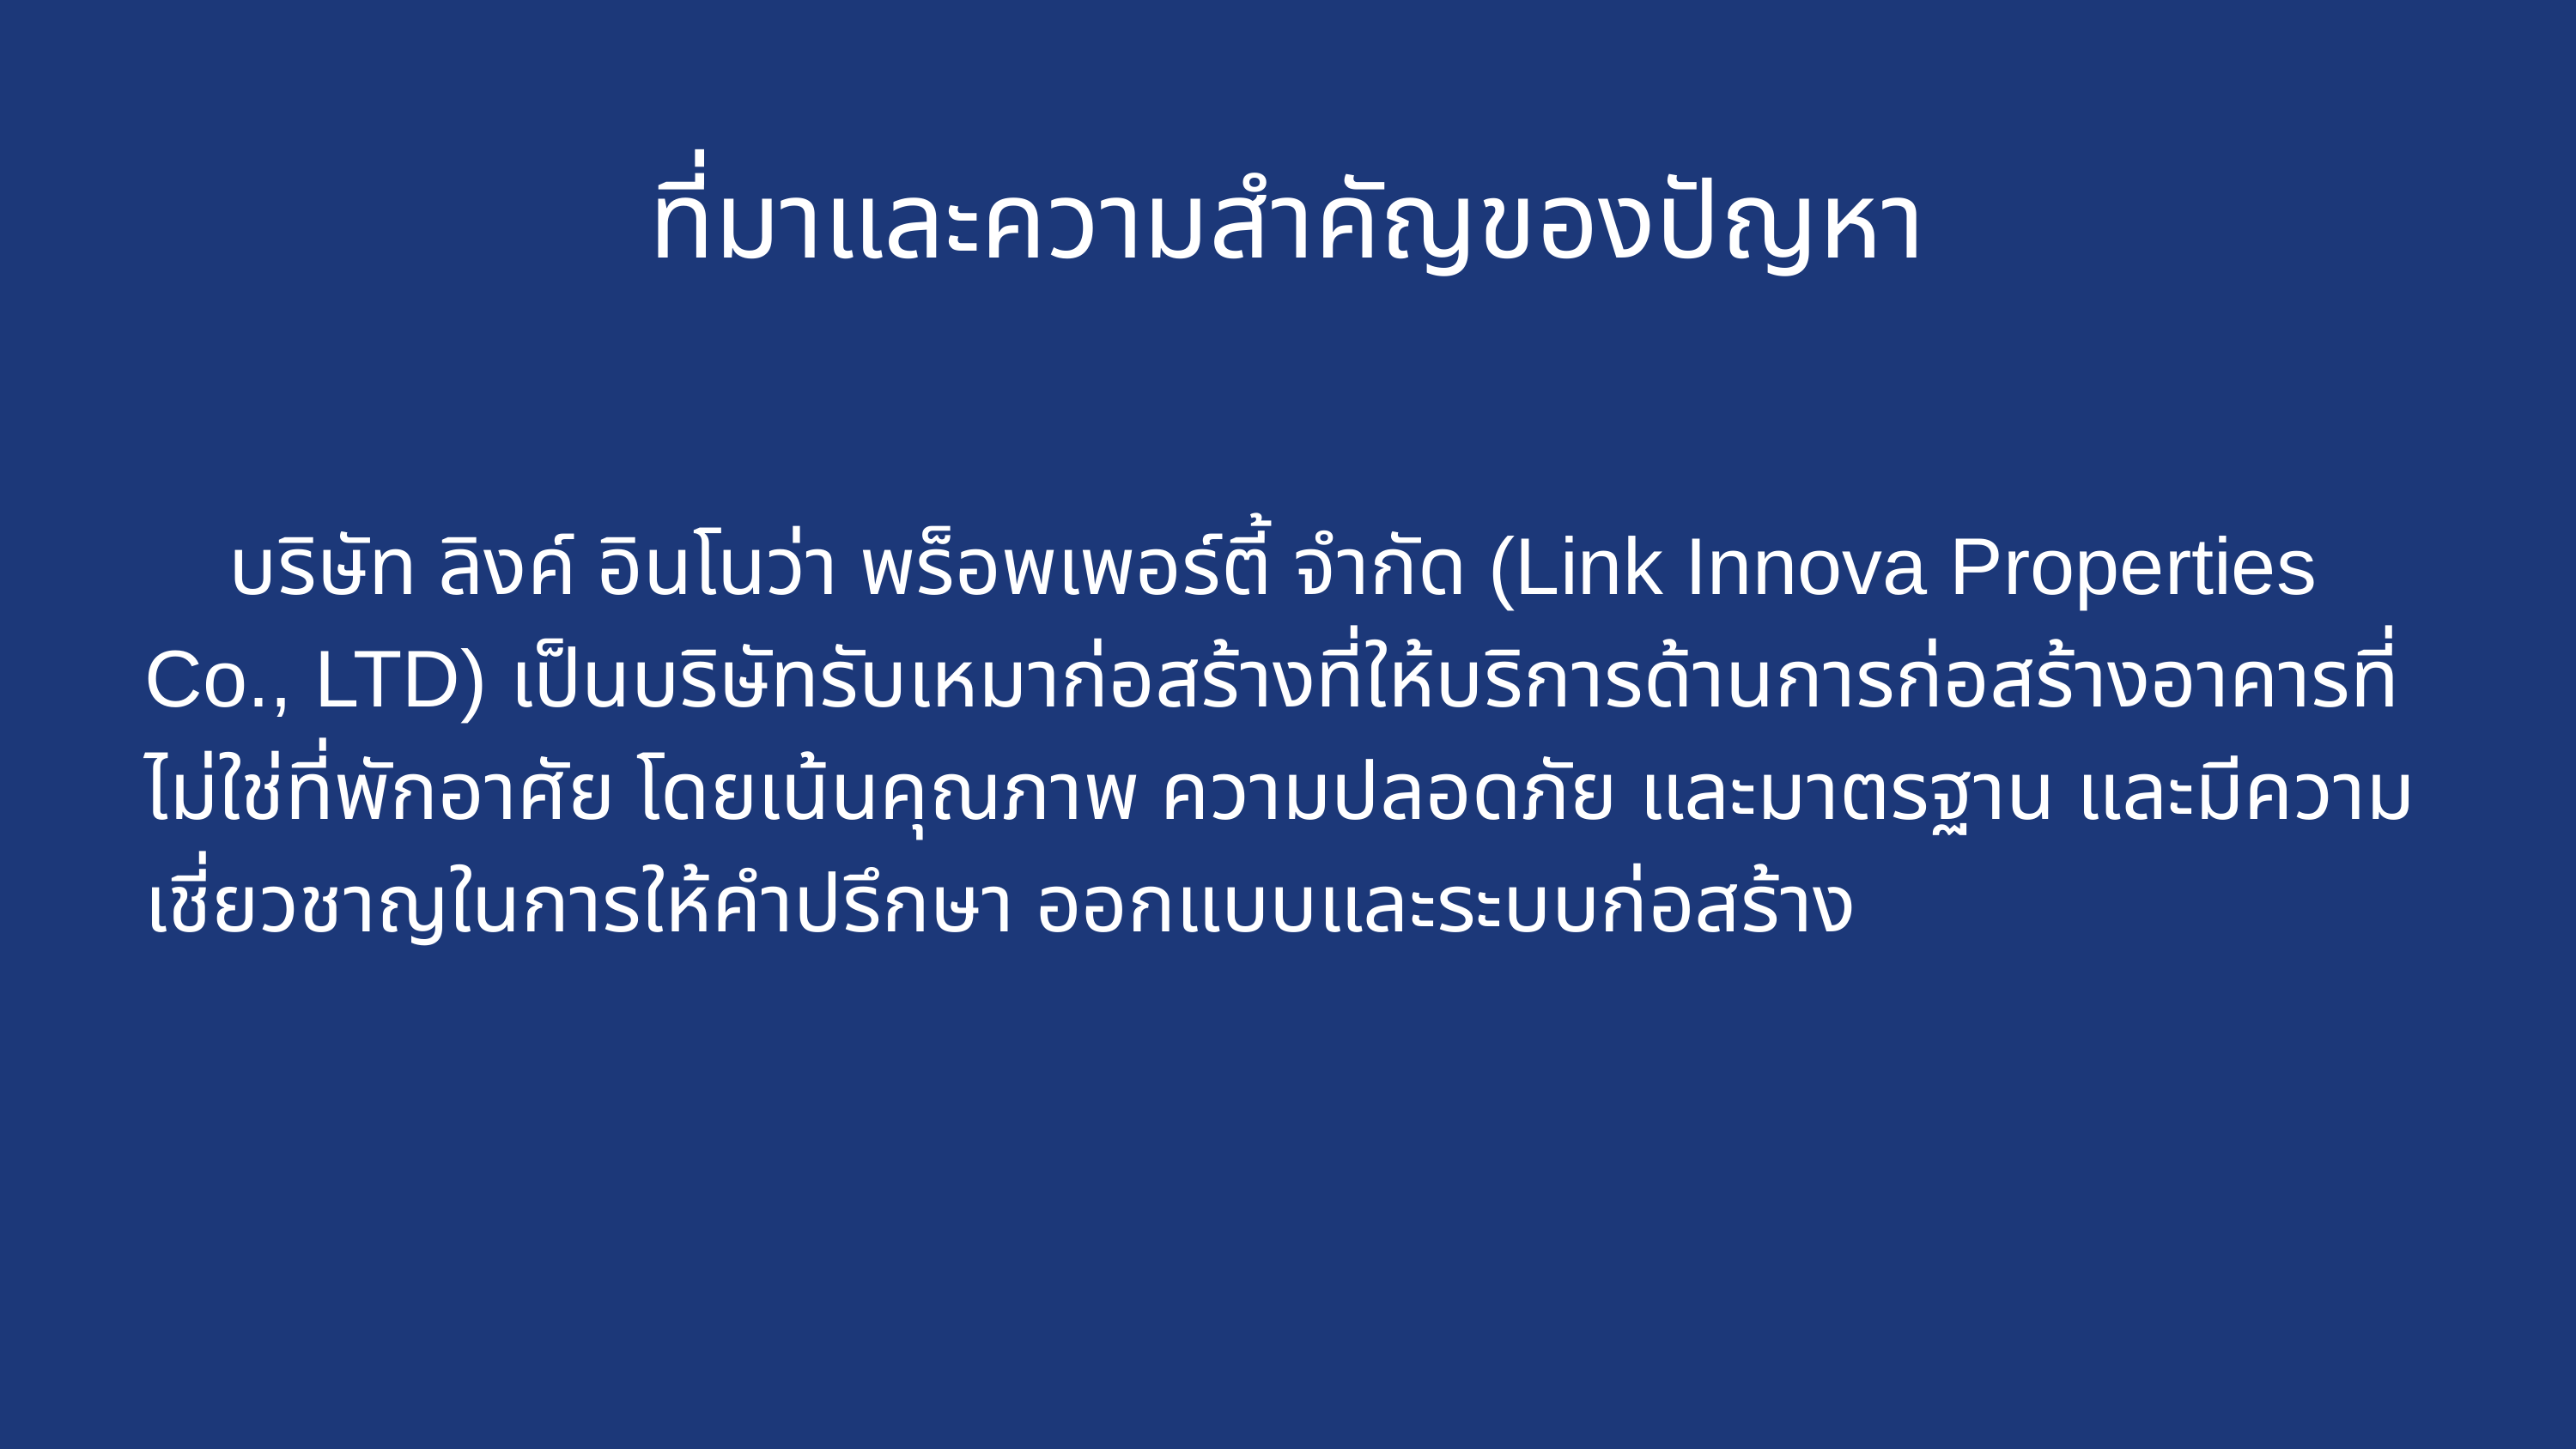

ที่มาและความสำคัญของปัญหา
    บริษัท ลิงค์ อินโนว่า พร็อพเพอร์ตี้ จำกัด (Link Innova Properties Co., LTD) เป็นบริษัทรับเหมาก่อสร้างที่ให้บริการด้านการก่อสร้างอาคารที่ไม่ใช่ที่พักอาศัย โดยเน้นคุณภาพ ความปลอดภัย และมาตรฐาน และมีความเชี่ยวชาญในการให้คำปรึกษา ออกแบบและระบบก่อสร้าง